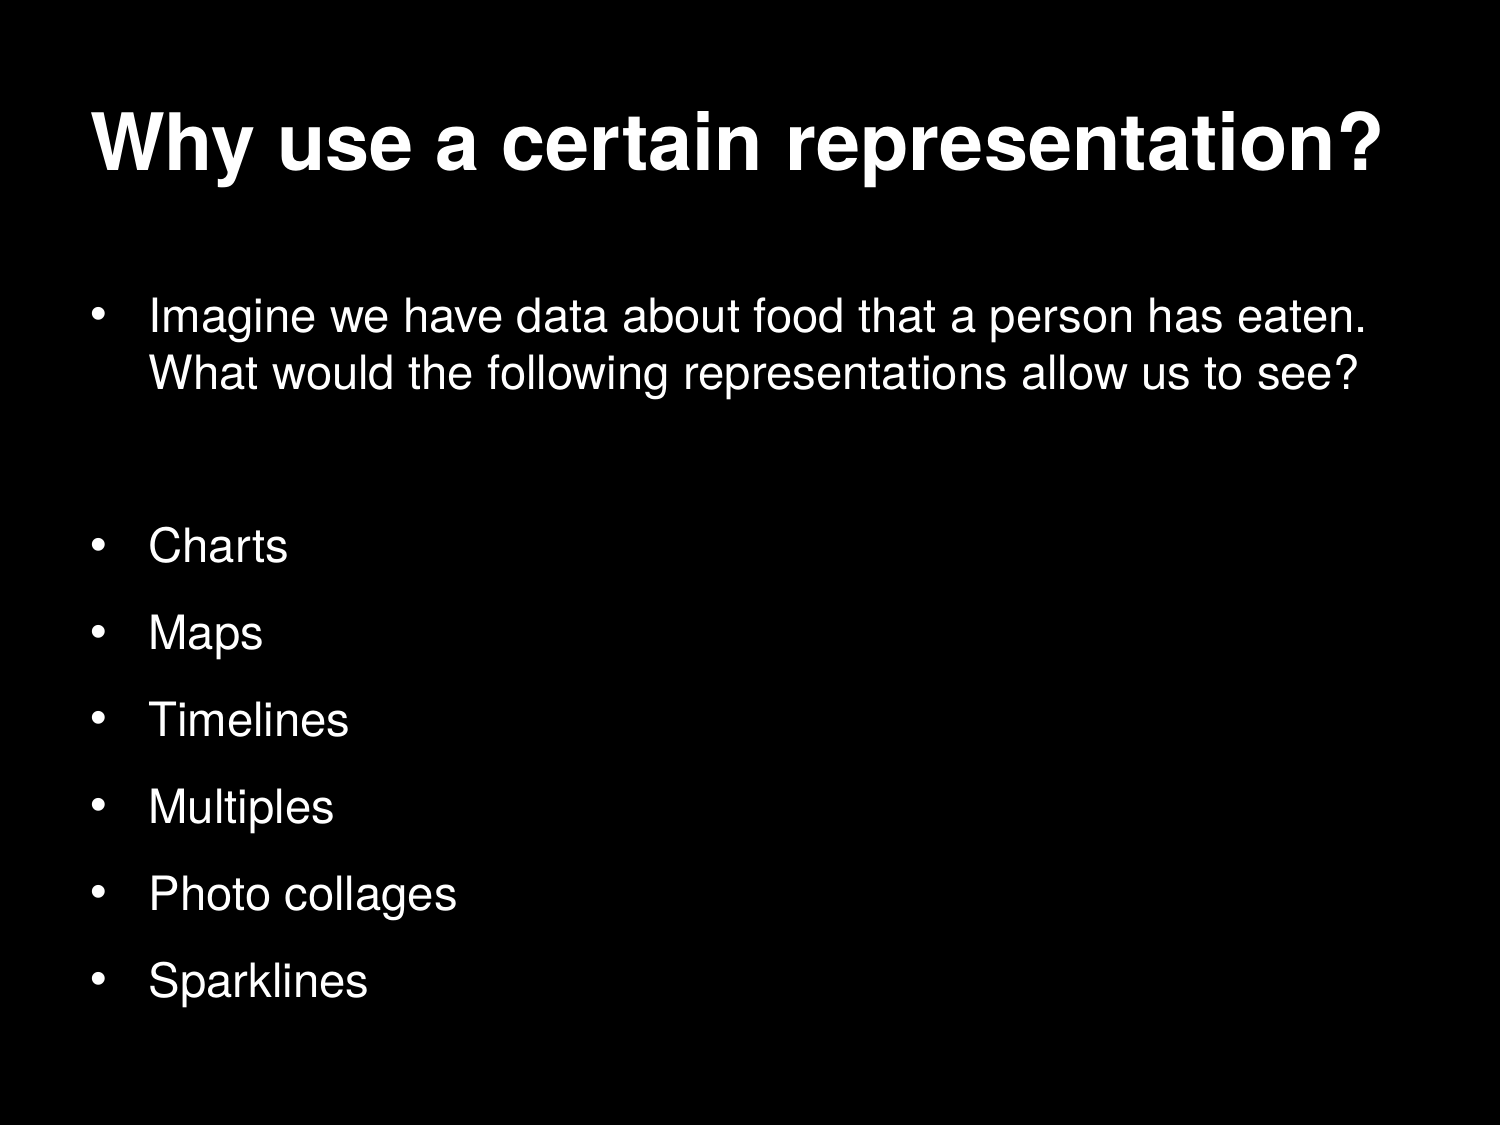

# Why use a certain representation?
Imagine we have data about food that a person has eaten. What would the following representations allow us to see?

Charts
Maps
Timelines
Multiples
Photo collages
Sparklines